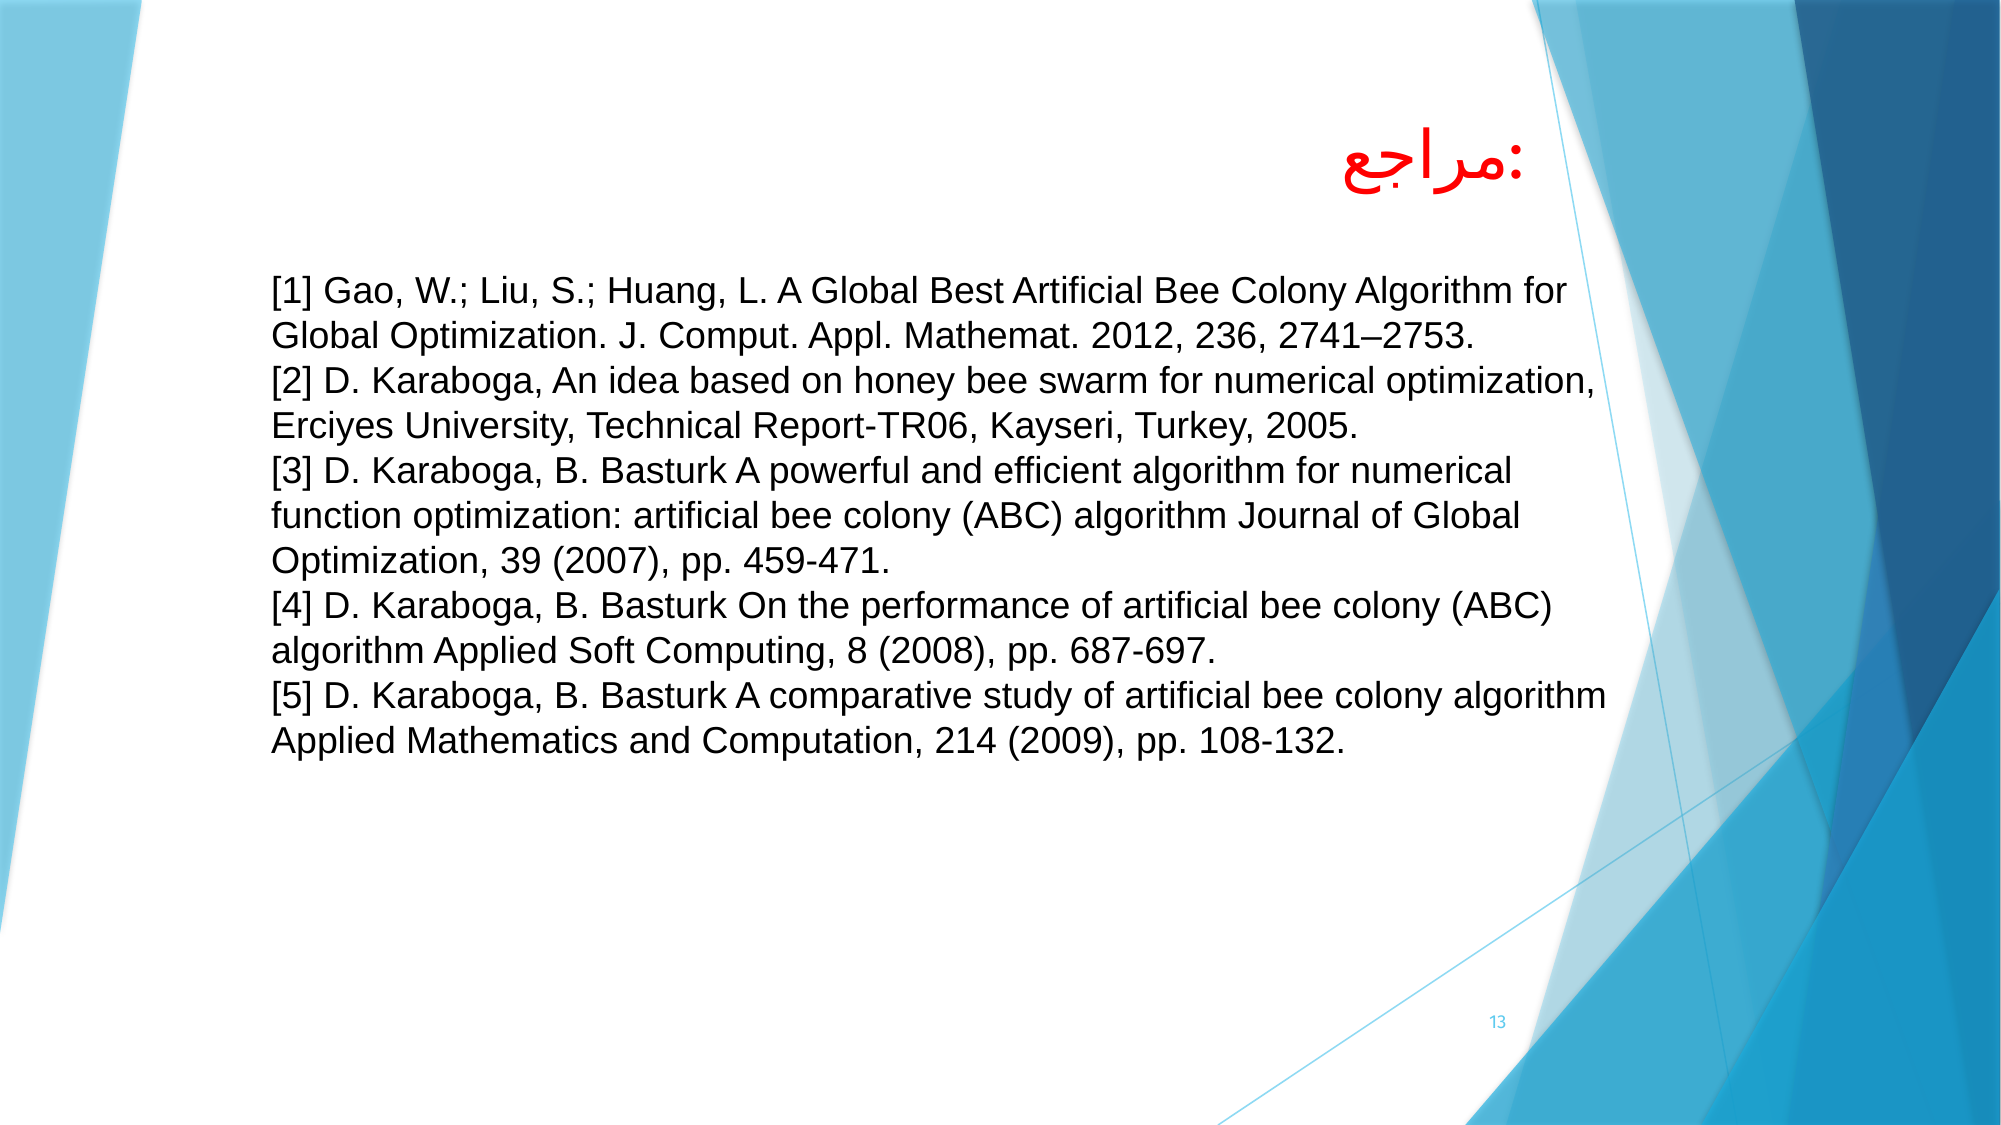

مراجع:

[1] Gao, W.; Liu, S.; Huang, L. A Global Best Artificial Bee Colony Algorithm for Global Optimization. J. Comput. Appl. Mathemat. 2012, 236, 2741–2753.
[2] D. Karaboga, An idea based on honey bee swarm for numerical optimization, Erciyes University, Technical Report-TR06, Kayseri, Turkey, 2005.
[3] D. Karaboga, B. Basturk A powerful and efficient algorithm for numerical function optimization: artificial bee colony (ABC) algorithm Journal of Global Optimization, 39 (2007), pp. 459-471.
[4] D. Karaboga, B. Basturk On the performance of artificial bee colony (ABC) algorithm Applied Soft Computing, 8 (2008), pp. 687-697.
[5] D. Karaboga, B. Basturk A comparative study of artificial bee colony algorithm Applied Mathematics and Computation, 214 (2009), pp. 108-132.

13